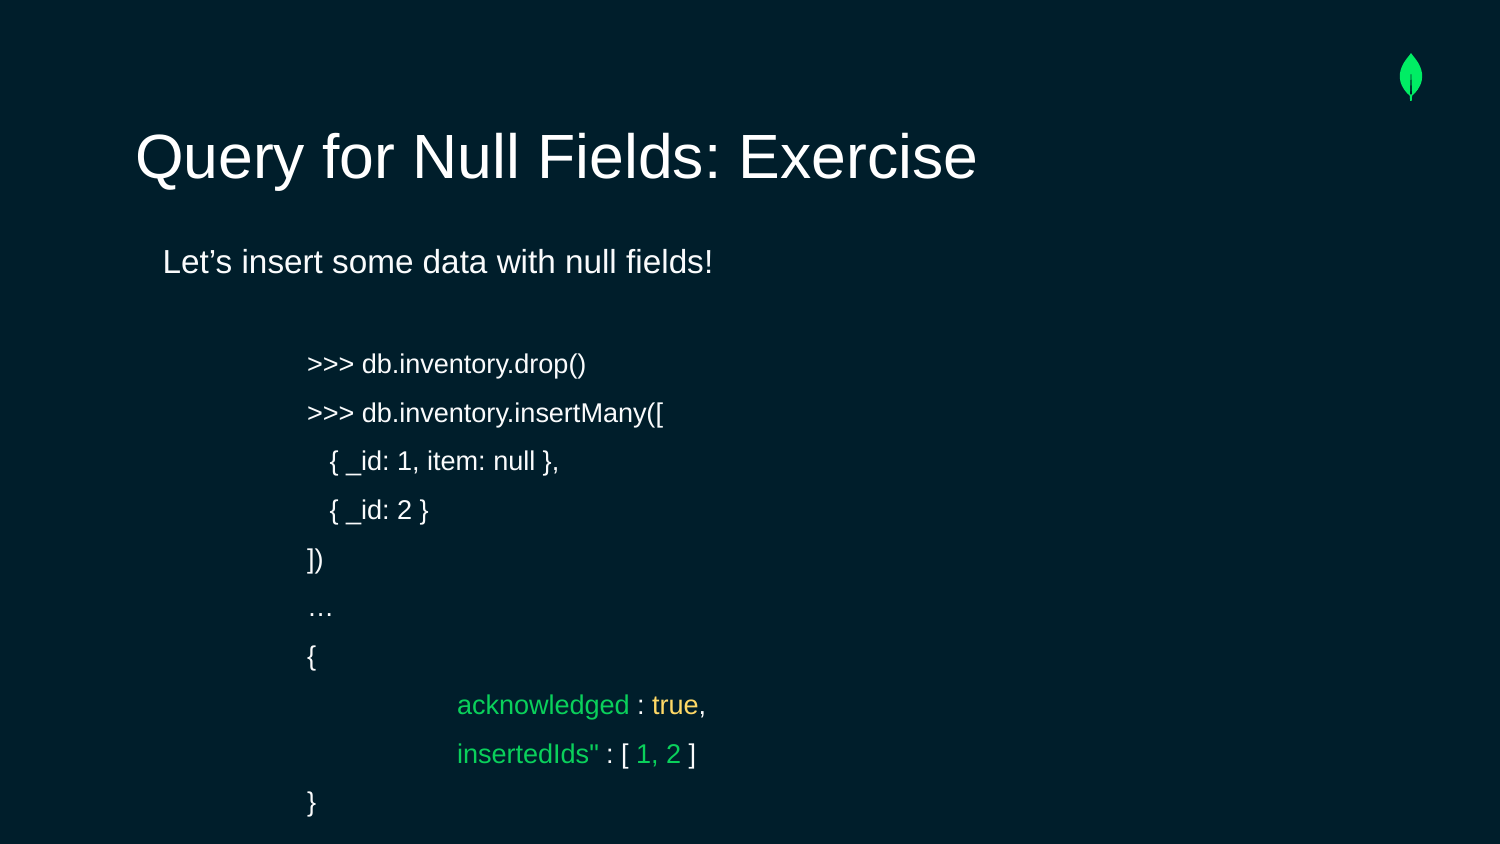

Query for Null Fields: Exercise
Let’s insert some data with null fields!
>>> db.inventory.drop()
>>> db.inventory.insertMany([
   { _id: 1, item: null },
   { _id: 2 }
])
…
{
	acknowledged : true,
	insertedIds" : [ 1, 2 ]
}